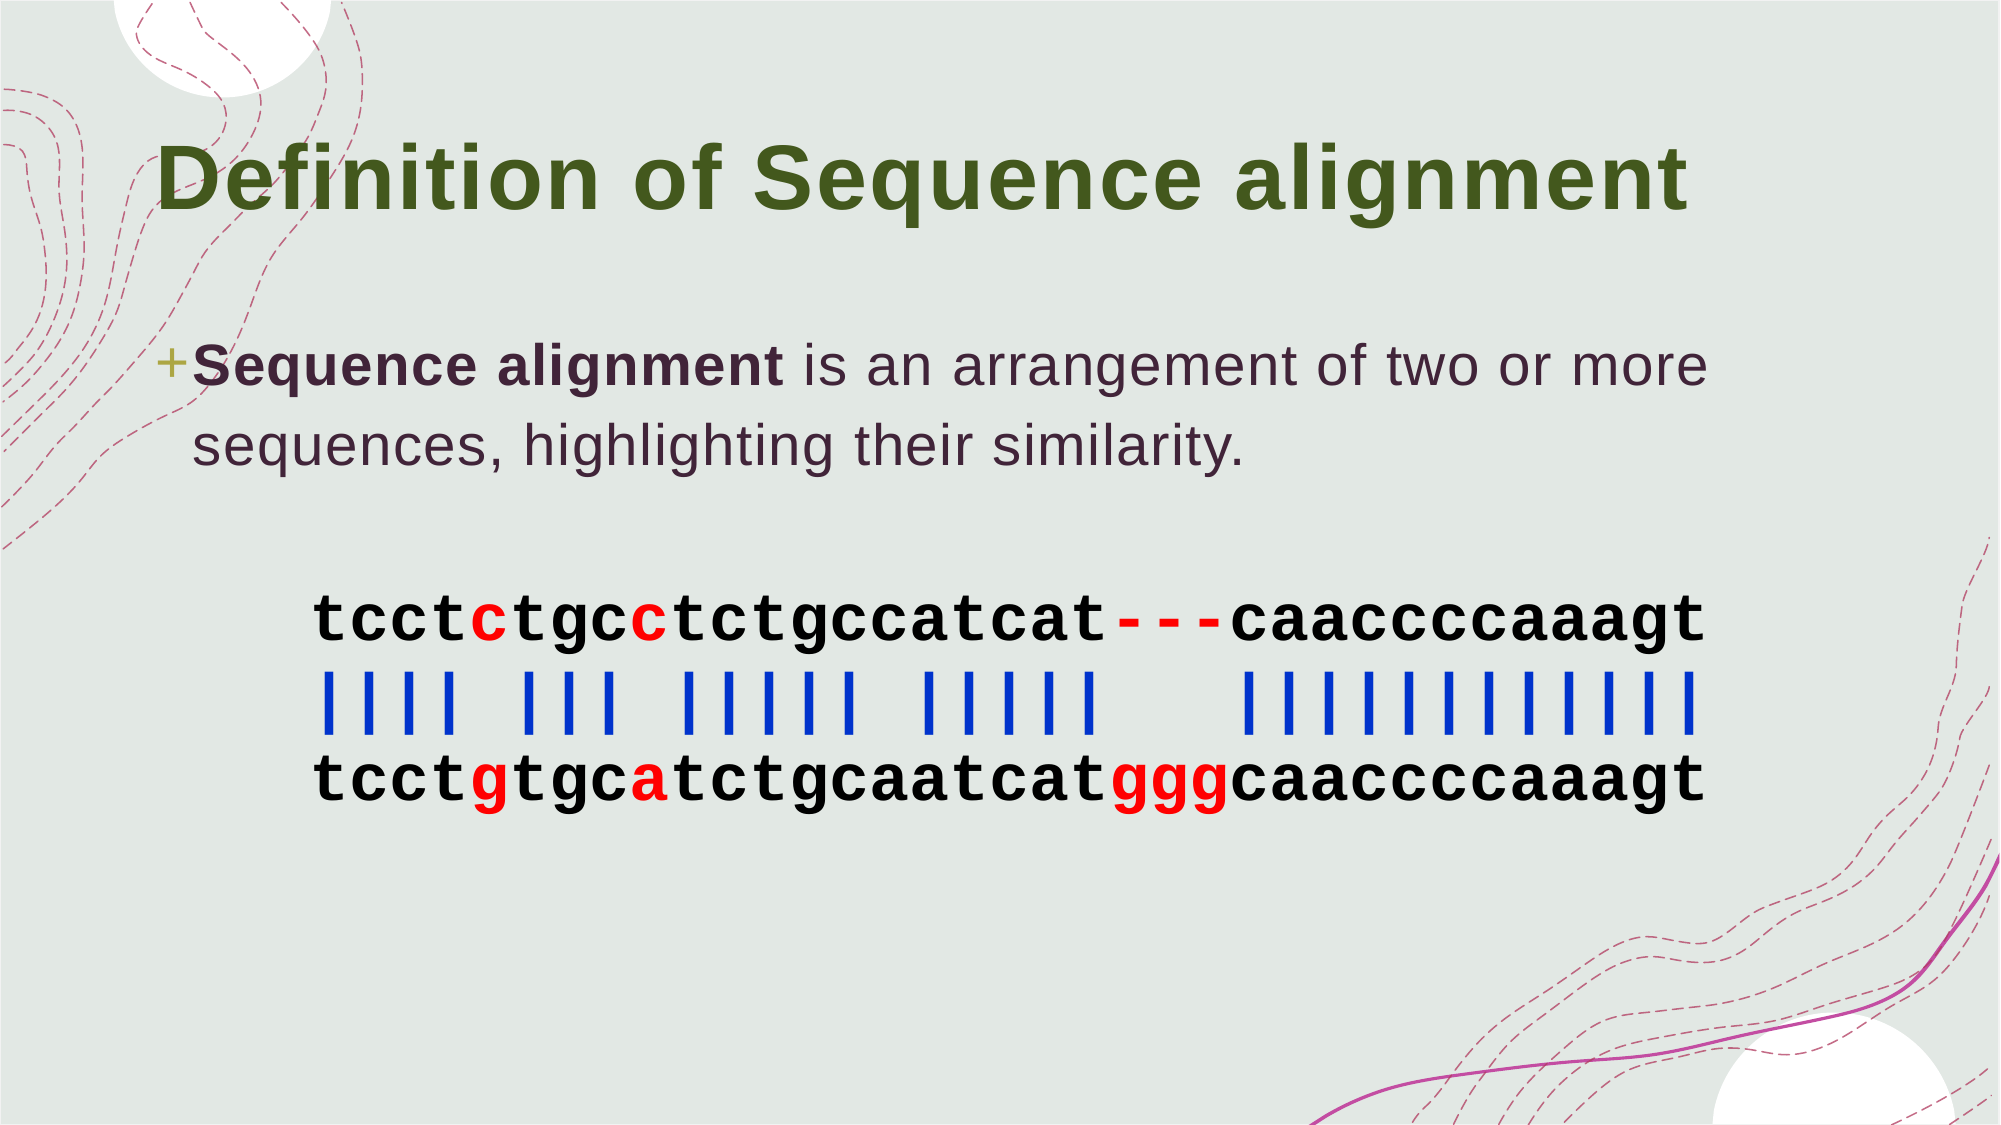

# Definition of Sequence alignment
Sequence alignment is an arrangement of two or more sequences, highlighting their similarity.

tcctctgcctctgccatcat---caaccccaaagt
|||| ||| ||||| |||||   ||||||||||||
tcctgtgcatctgcaatcatgggcaaccccaaagt